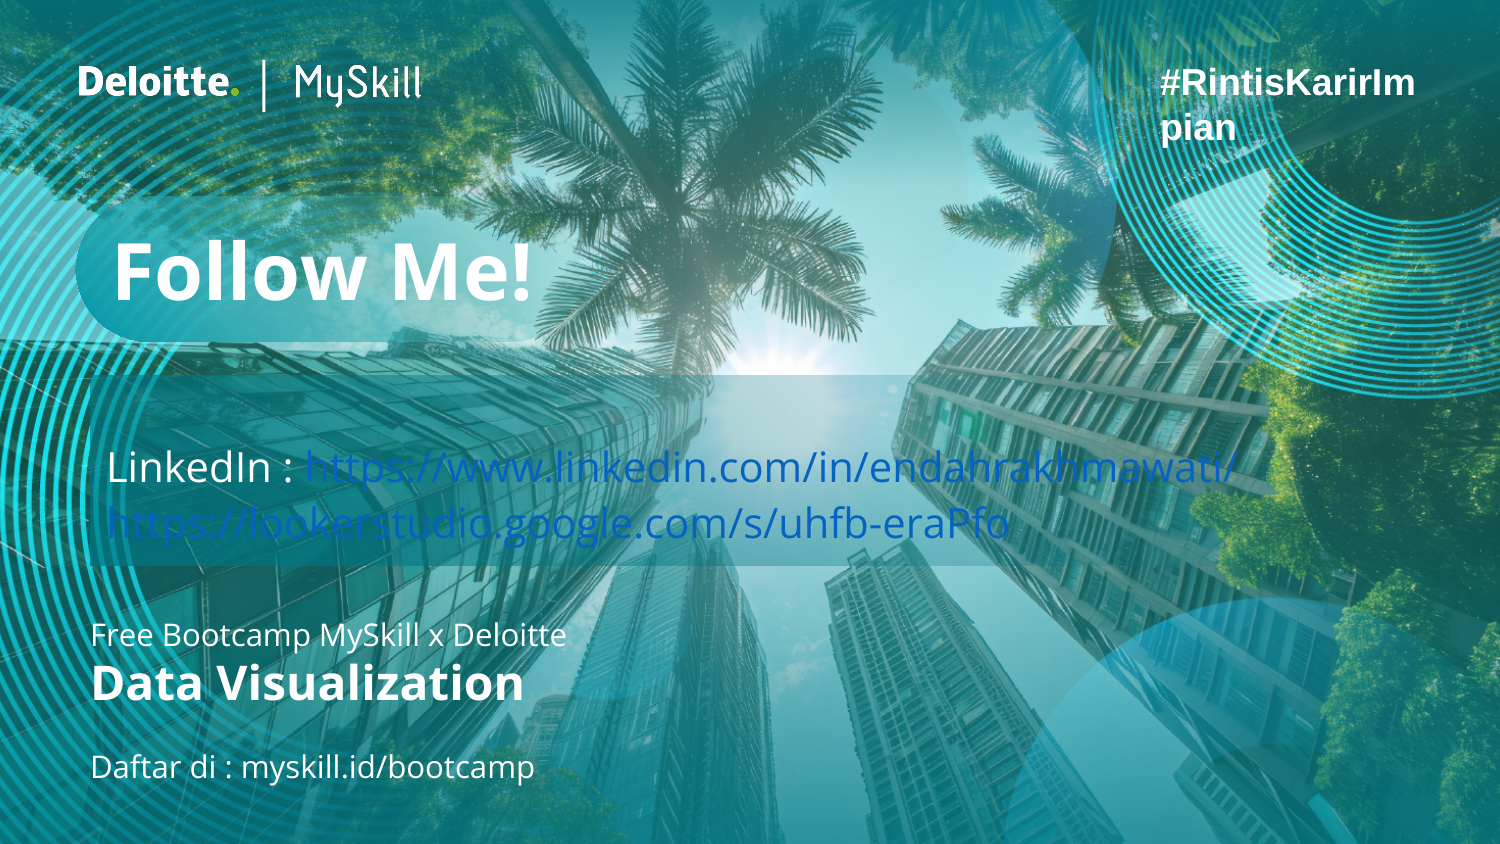

Follow Me!

LinkedIn : https://www.linkedin.com/in/endahrakhmawati/
https://lookerstudio.google.com/s/uhfb-eraPfo

Free Bootcamp MySkill x Deloitte
Data Visualization

Daftar di : myskill.id/bootcamp